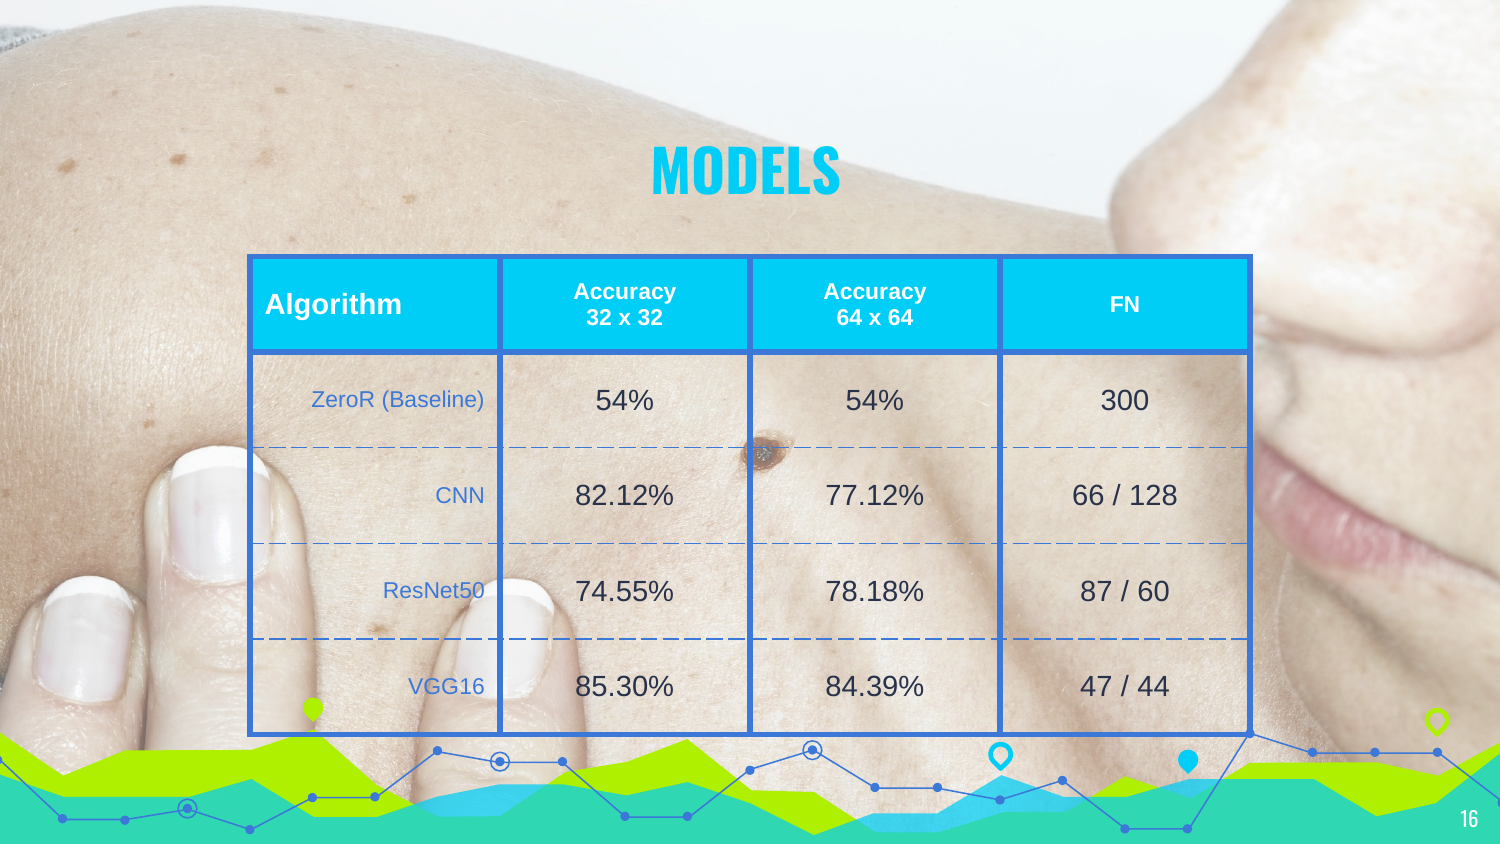

# MODELS
| Algorithm | Accuracy 32 x 32 | Accuracy 64 x 64 | FN |
| --- | --- | --- | --- |
| ZeroR (Baseline) | 54% | 54% | 300 |
| CNN | 82.12% | 77.12% | 66 / 128 |
| ResNet50 | 74.55% | 78.18% | 87 / 60 |
| VGG16 | 85.30% | 84.39% | 47 / 44 |
16